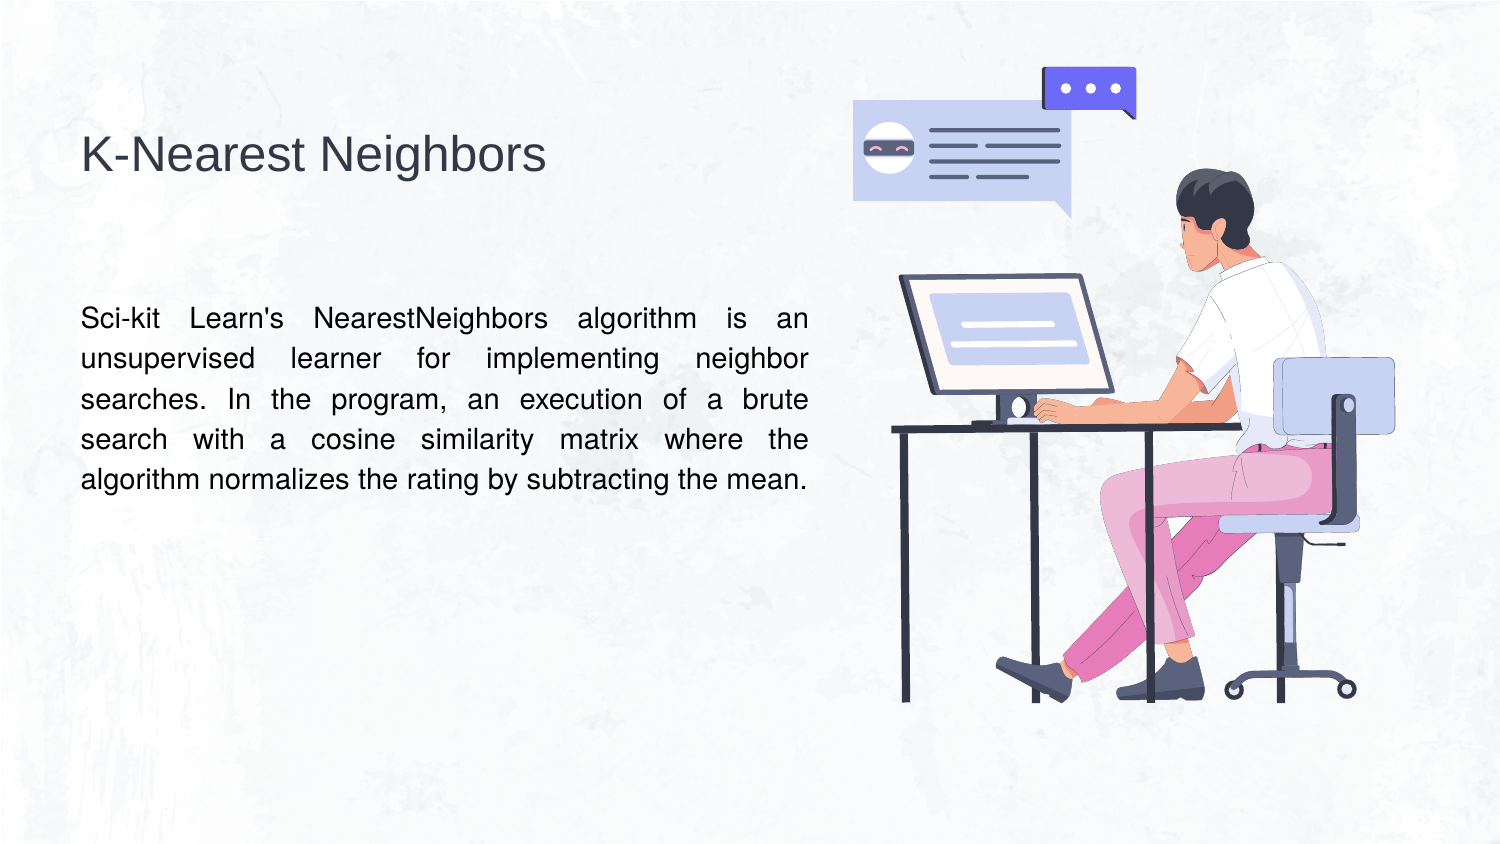

# K-Nearest Neighbors
Sci-kit Learn's NearestNeighbors algorithm is an unsupervised learner for implementing neighbor searches. In the program, an execution of a brute search with a cosine similarity matrix where the algorithm normalizes the rating by subtracting the mean.